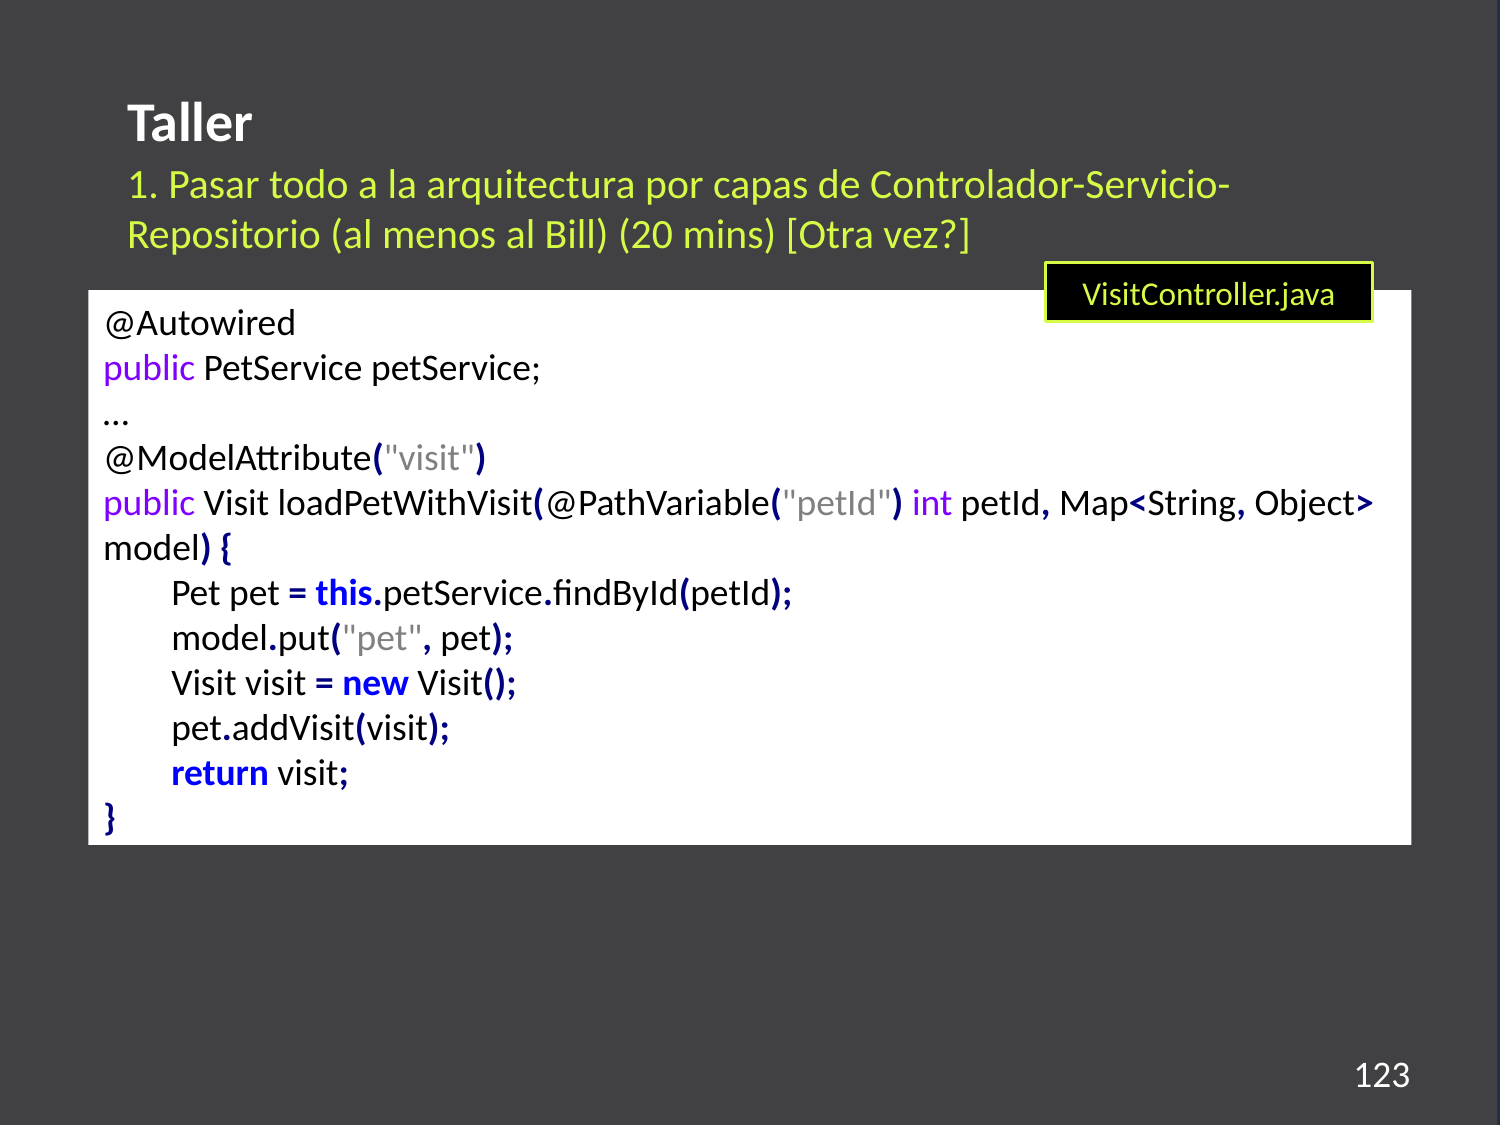

Taller
1. Pasar todo a la arquitectura por capas de Controlador-Servicio-Repositorio (al menos al Bill) (20 mins) [Otra vez?]

VisitController.java
@Autowired
public PetService petService;
…
@ModelAttribute("visit")
public Visit loadPetWithVisit(@PathVariable("petId") int petId, Map<String, Object> model) {
        Pet pet = this.petService.findById(petId);
        model.put("pet", pet);
        Visit visit = new Visit();
        pet.addVisit(visit);
        return visit;
}
123